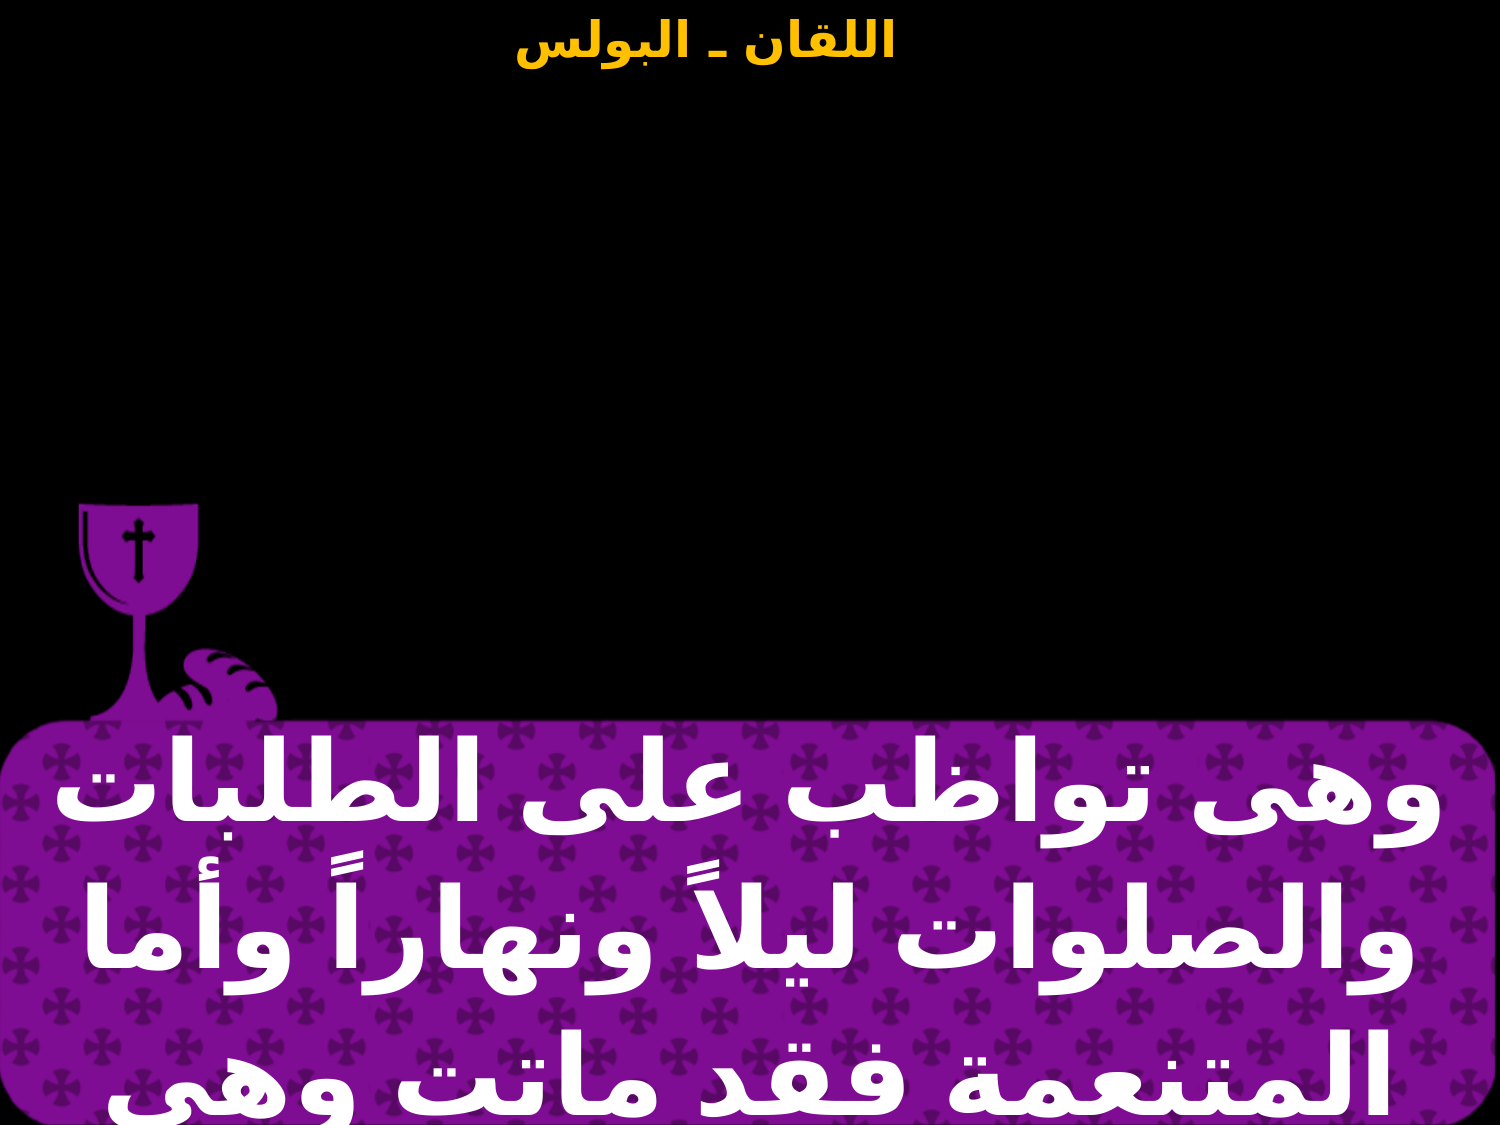

| وهى تواظب على الطلبات والصلوات ليلاً ونهاراً وأما المتنعمة فقد ماتت وهى حية |
| --- |